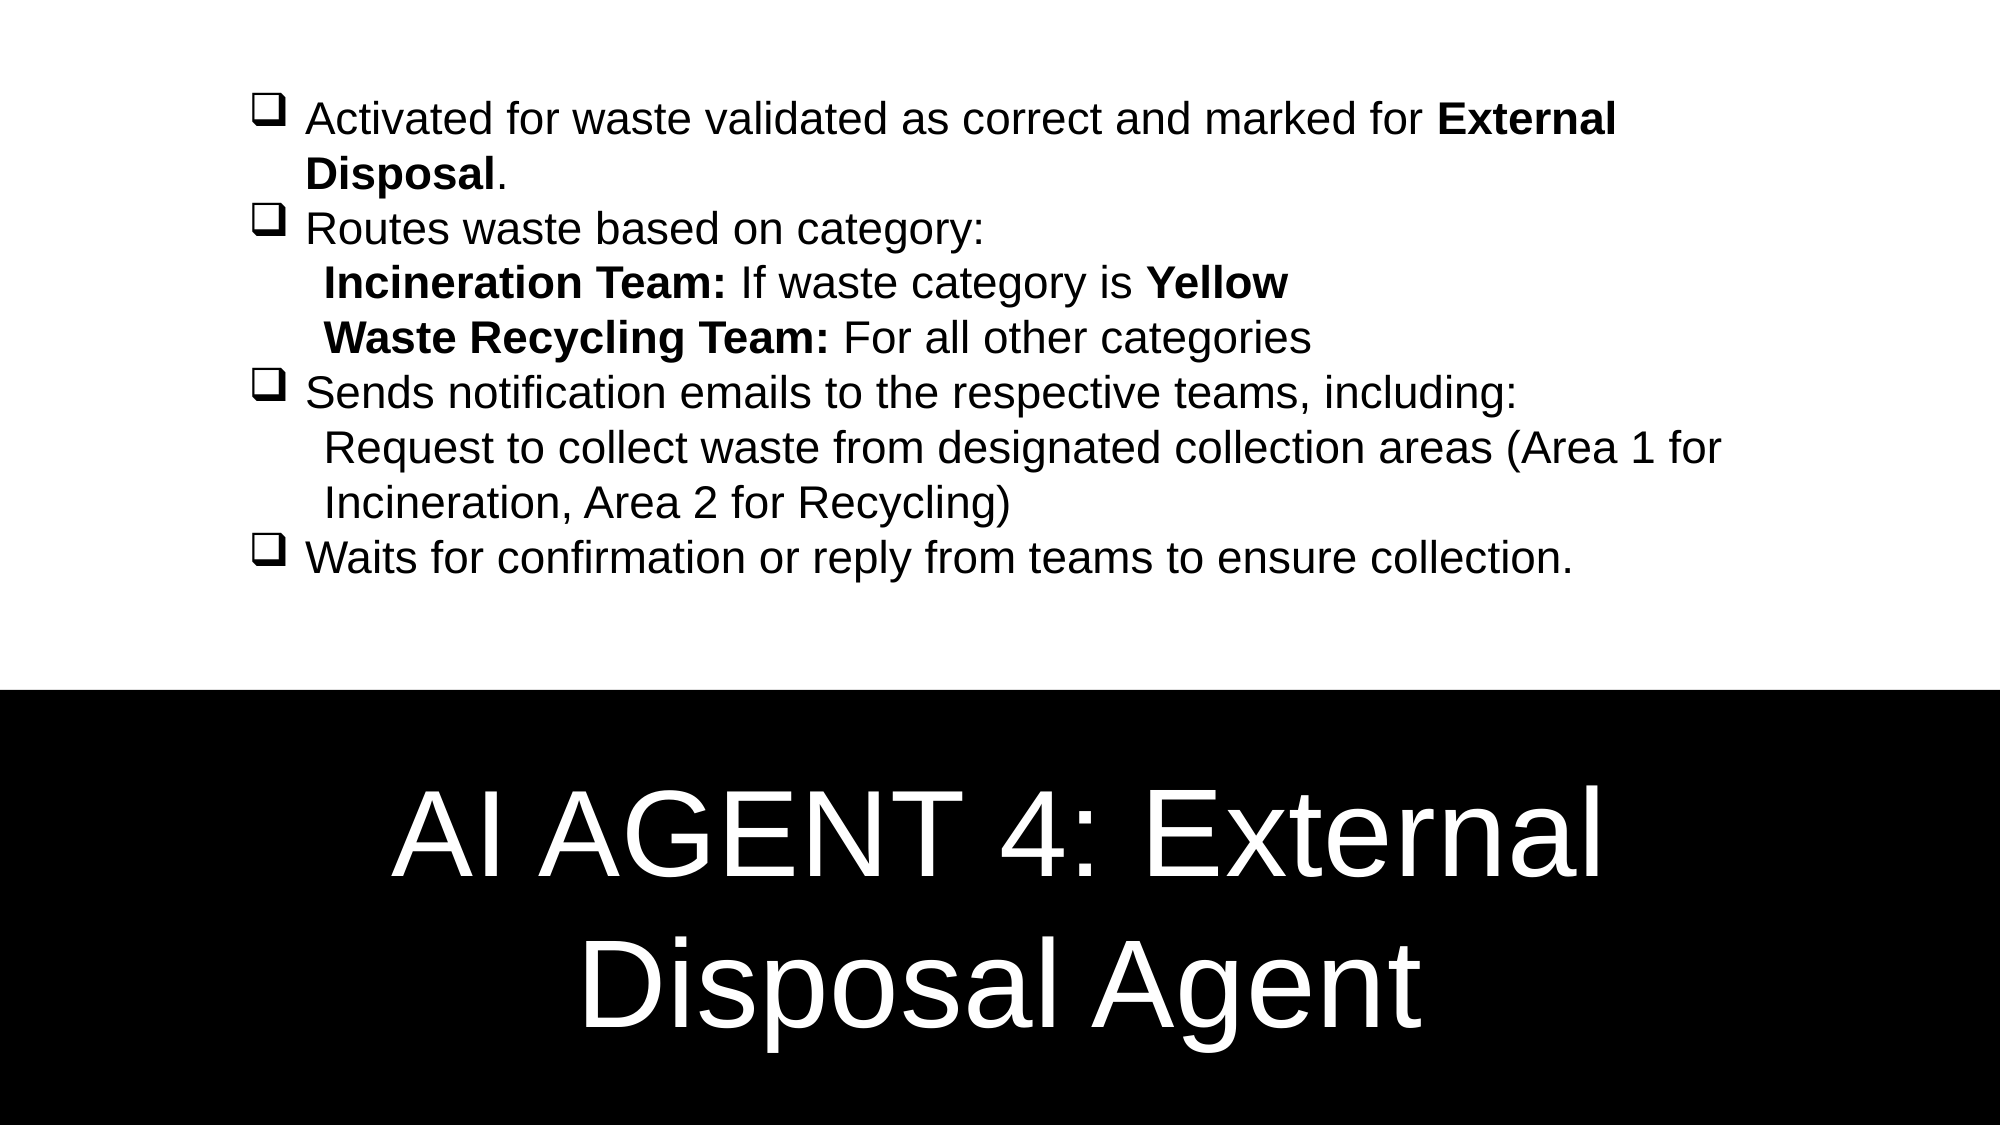

Activated for waste validated as correct and marked for External Disposal.
Routes waste based on category:
Incineration Team: If waste category is Yellow
Waste Recycling Team: For all other categories
Sends notification emails to the respective teams, including:
Request to collect waste from designated collection areas (Area 1 for Incineration, Area 2 for Recycling)
Waits for confirmation or reply from teams to ensure collection.
AI AGENT 4: External Disposal Agent